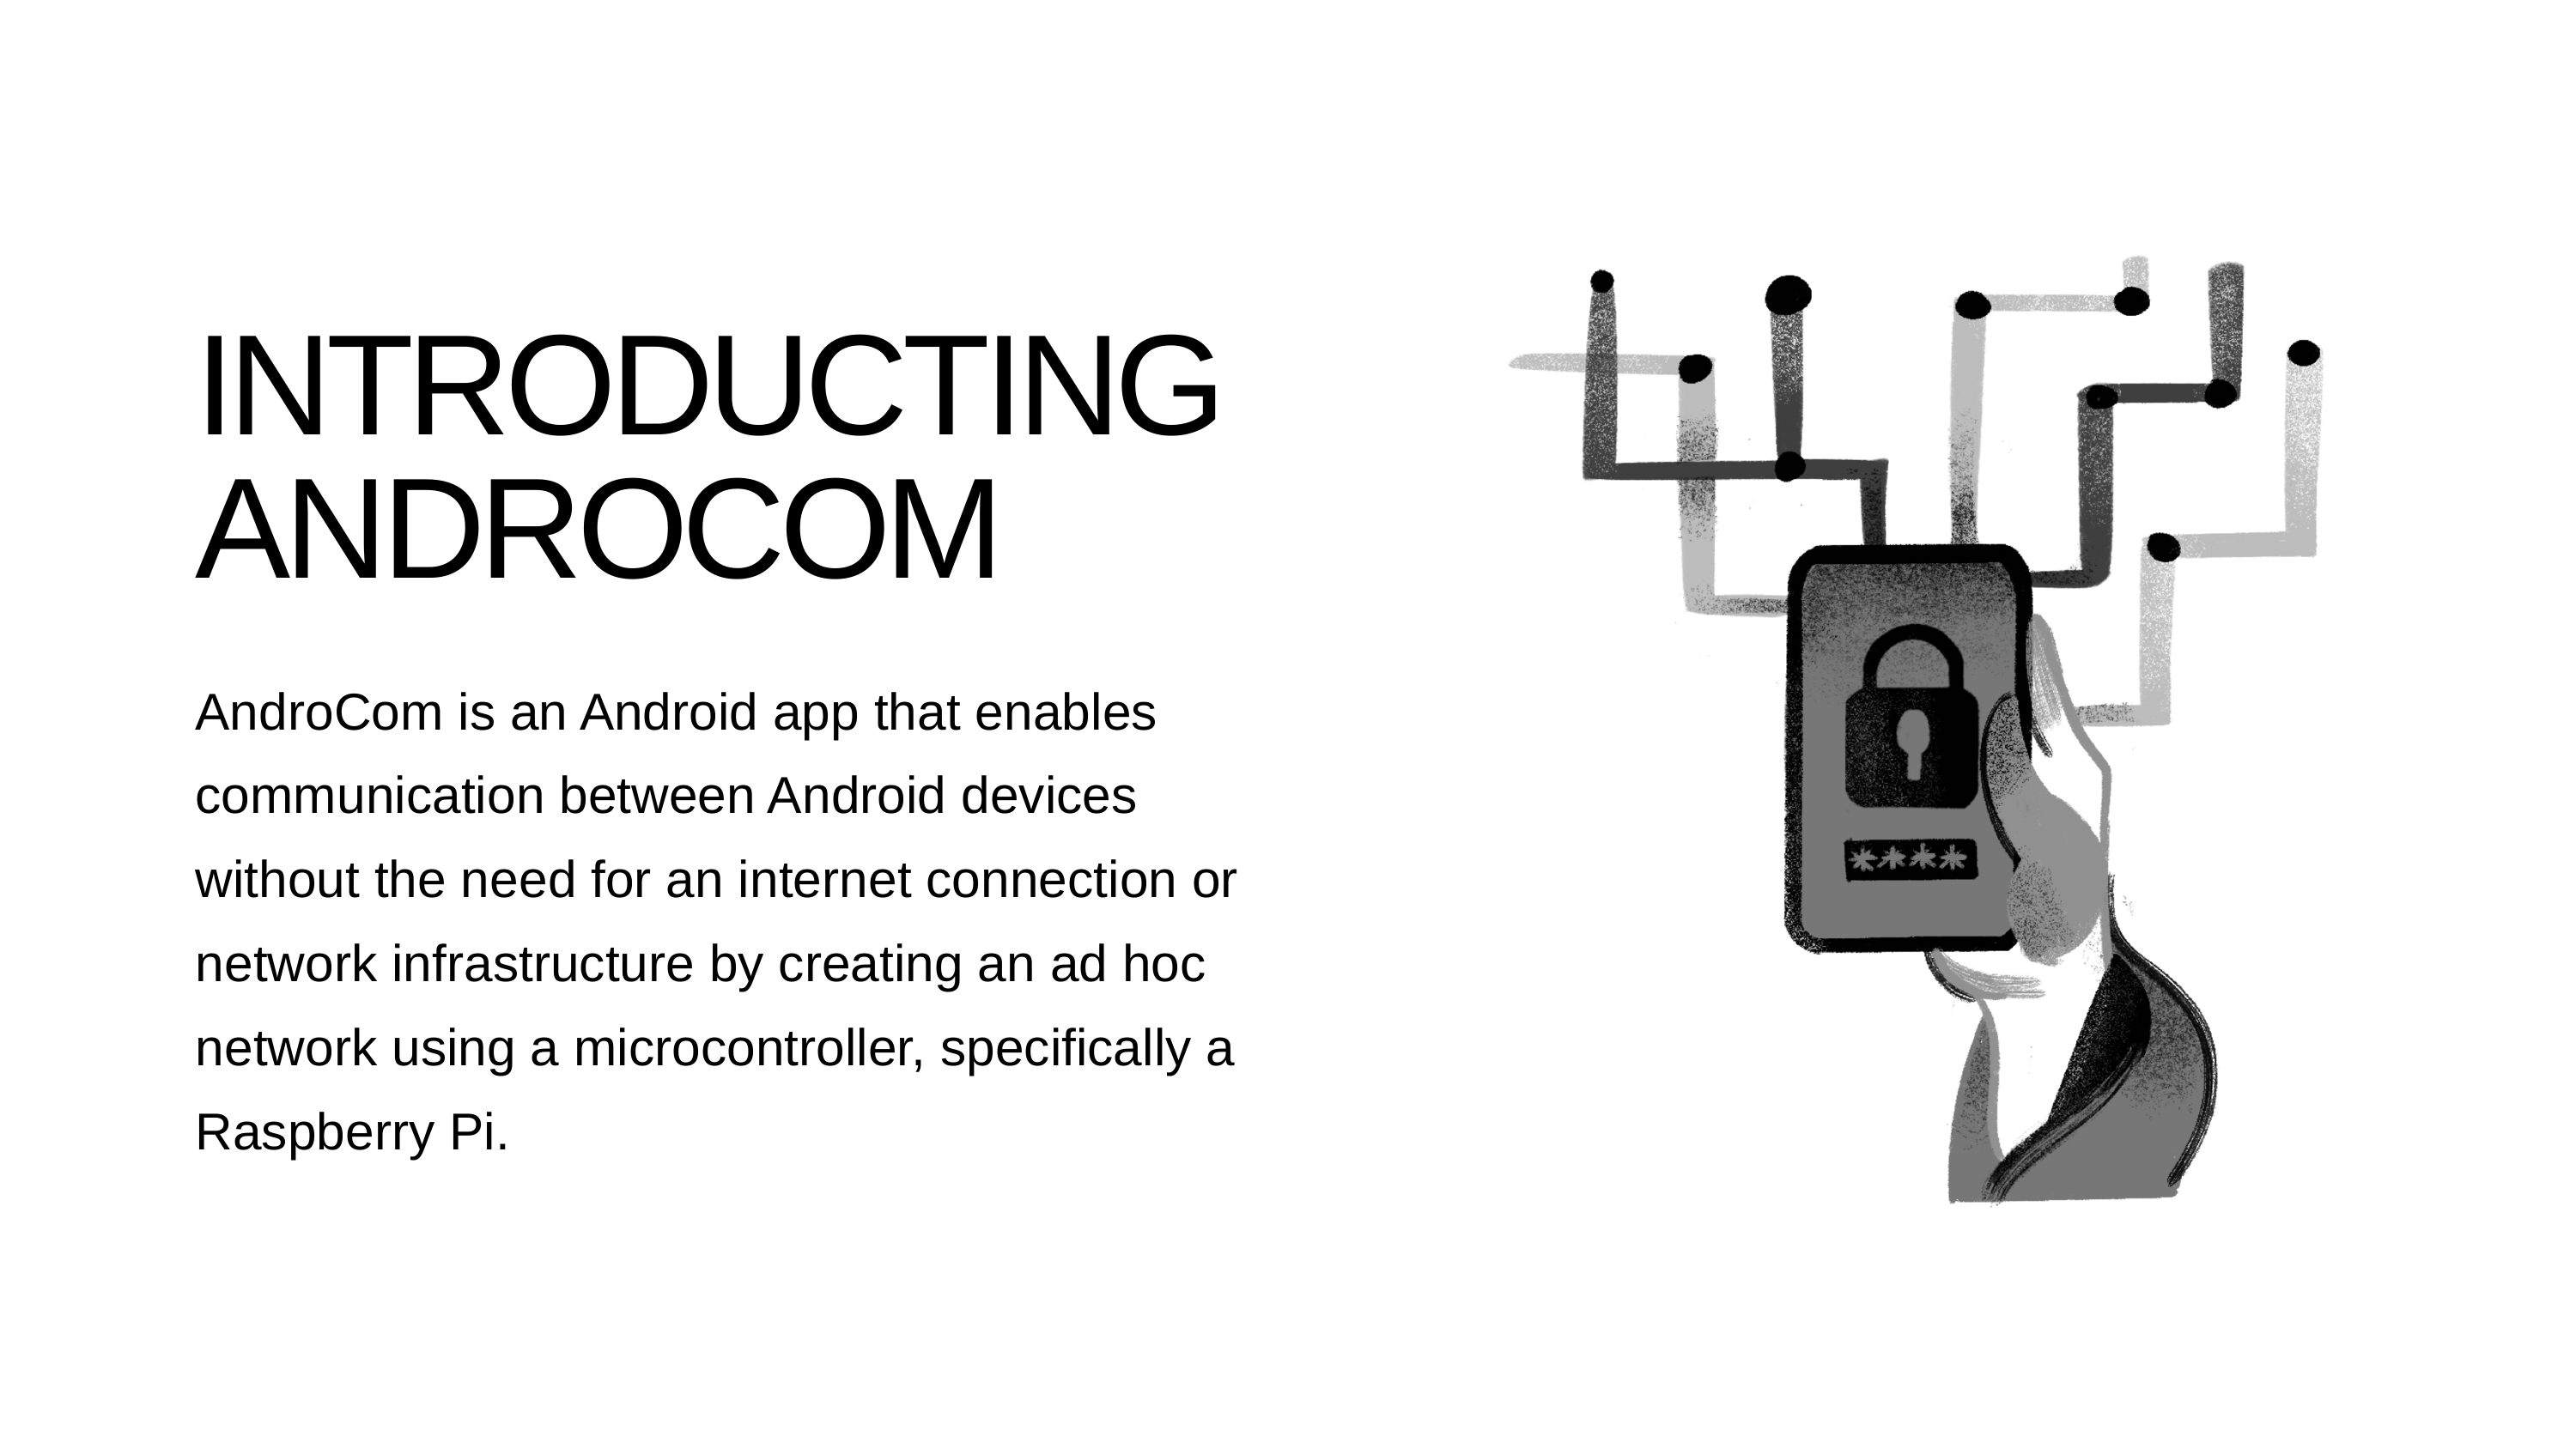

INTRODUCTING ANDROCOM
AndroCom is an Android app that enables communication between Android devices without the need for an internet connection or network infrastructure by creating an ad hoc network using a microcontroller, specifically a Raspberry Pi.